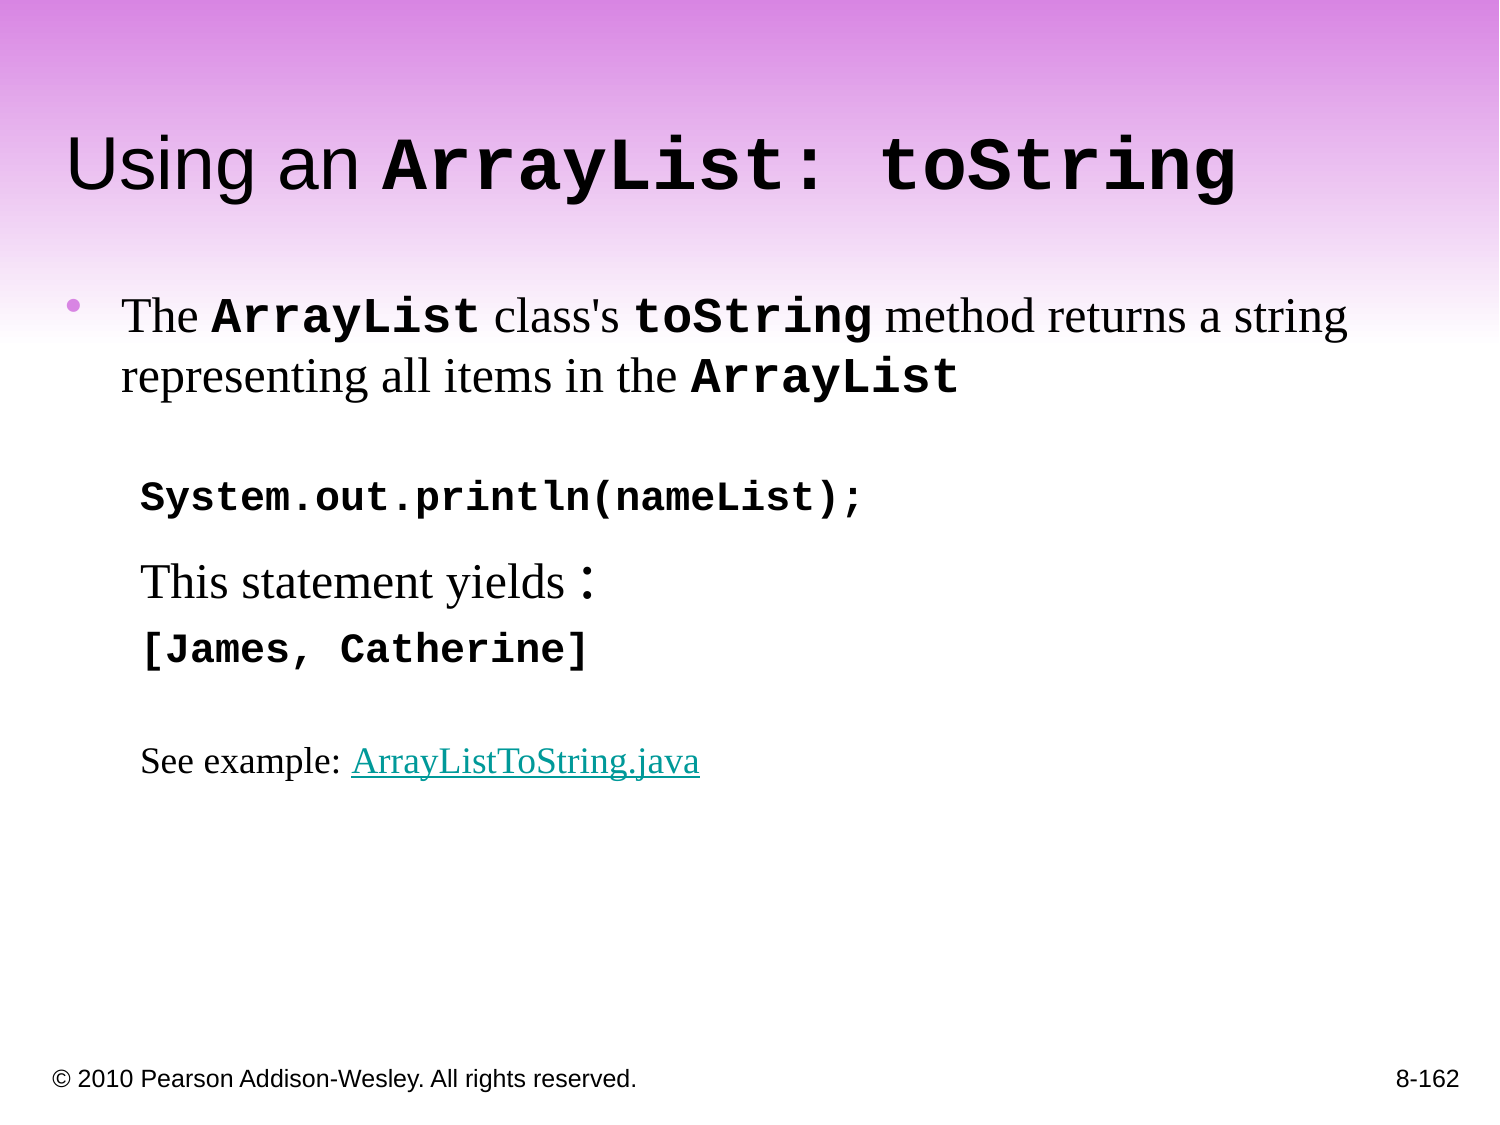

Using an ArrayList: toString
The ArrayList class's toString method returns a string representing all items in the ArrayList

System.out.println(nameList);
This statement yields :
[James, Catherine]

See example: ArrayListToString.java

8-162